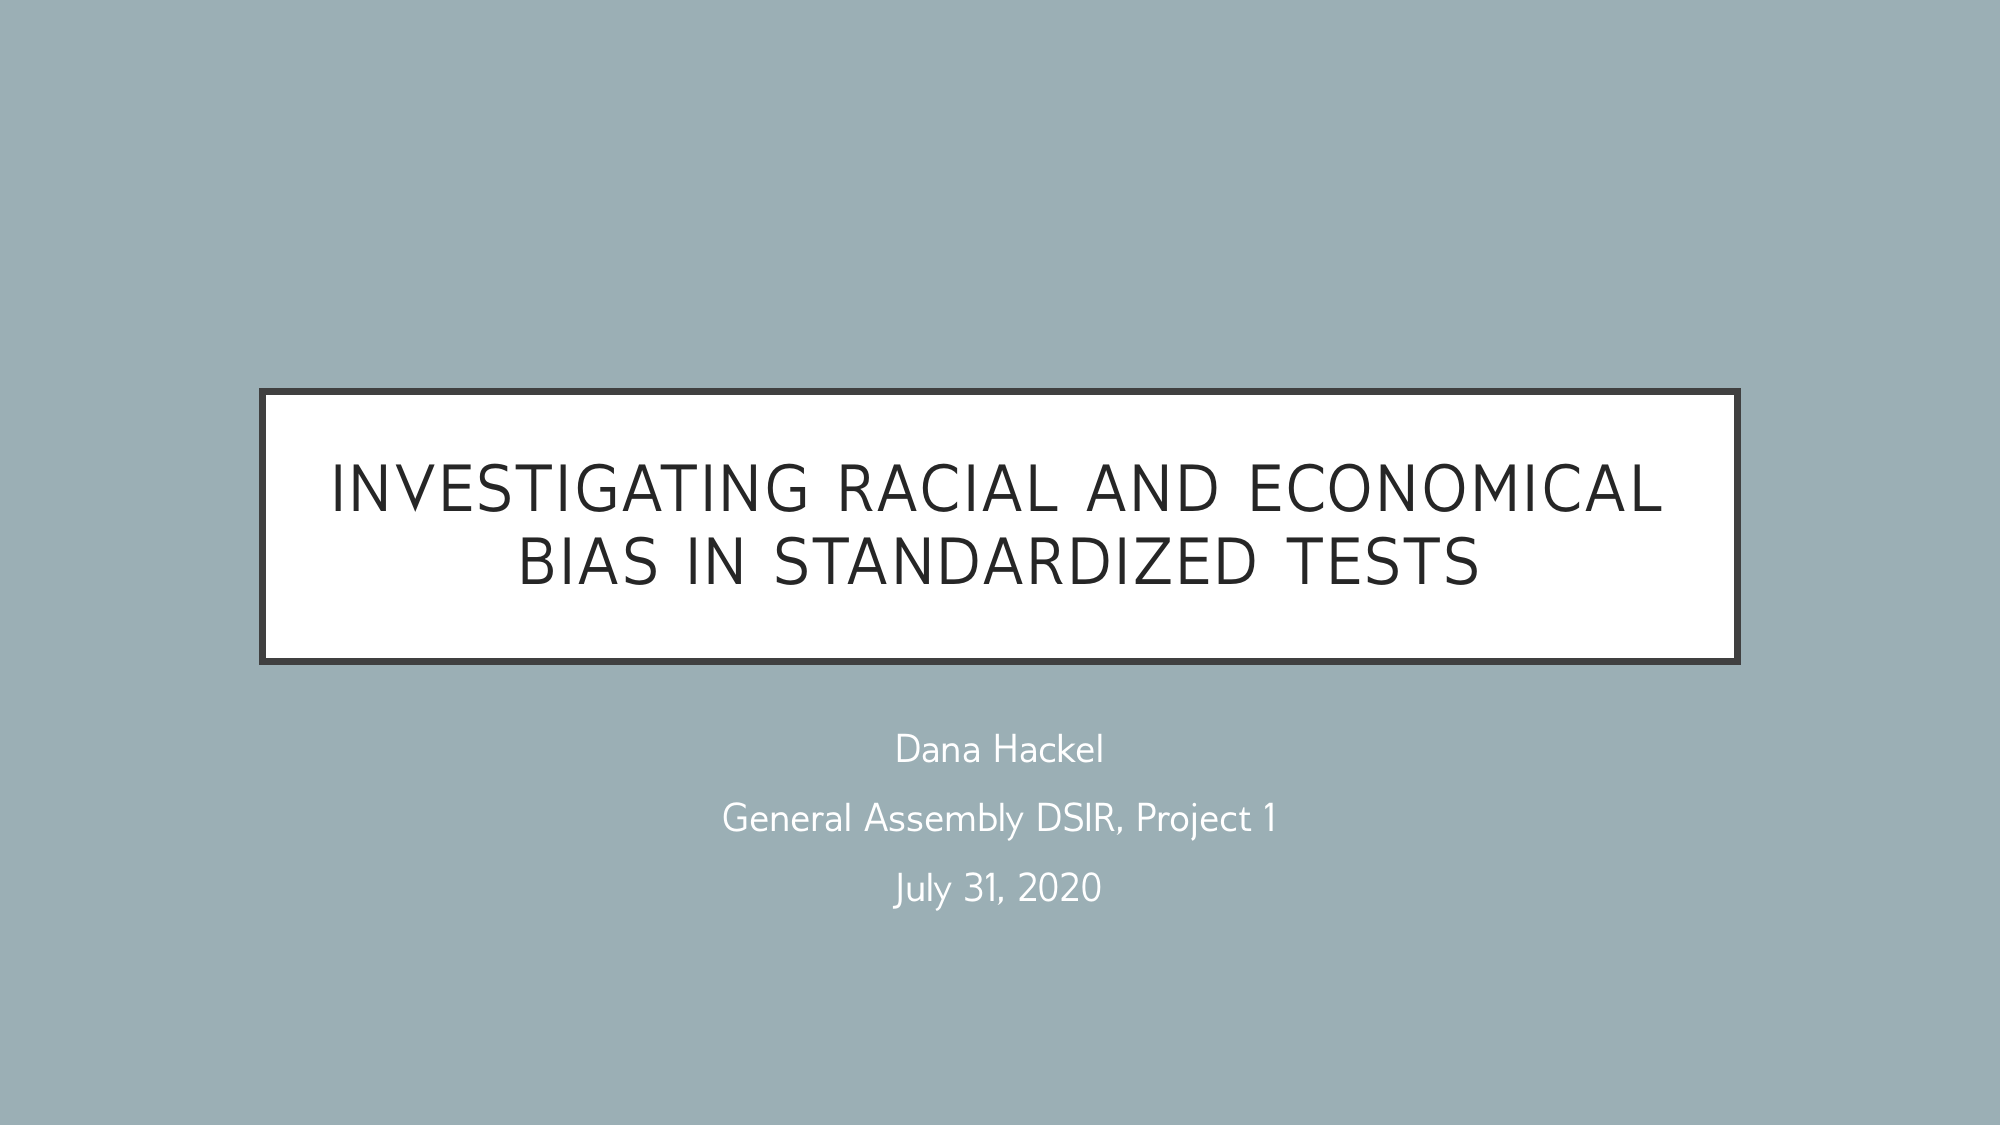

# Investigating Racial and Economical Bias in Standardized Tests
Dana Hackel
General Assembly DSIR, Project 1
July 31, 2020